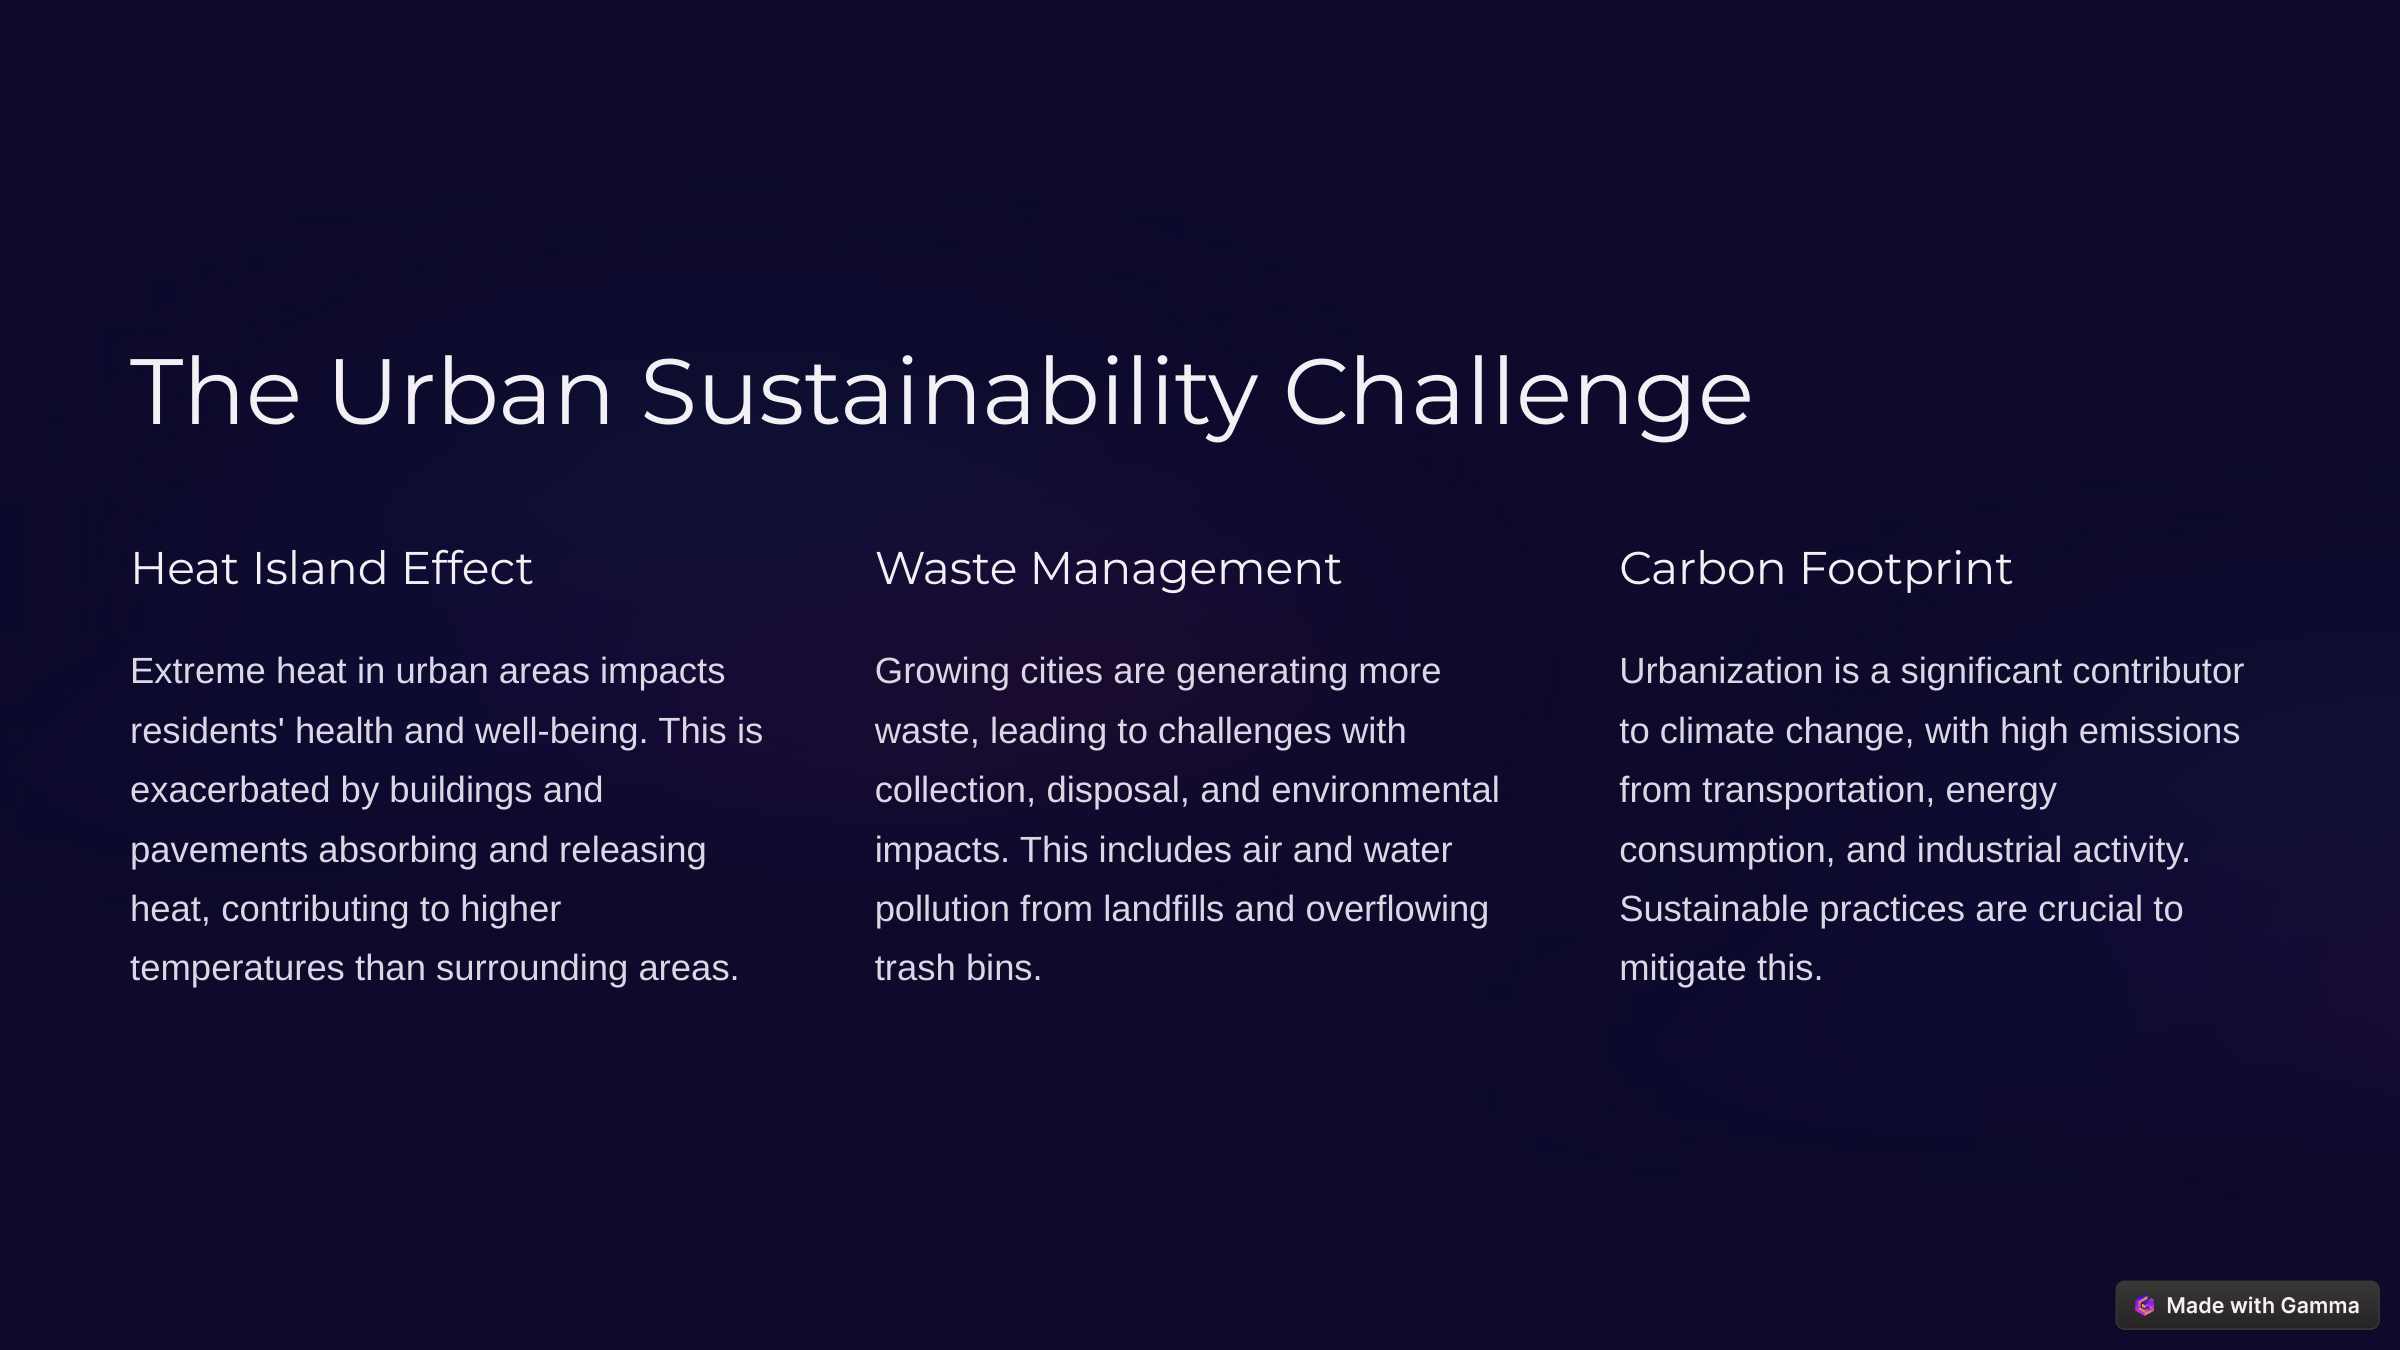

The Urban Sustainability Challenge
Heat Island Effect
Waste Management
Carbon Footprint
Extreme heat in urban areas impacts residents' health and well-being. This is exacerbated by buildings and pavements absorbing and releasing heat, contributing to higher temperatures than surrounding areas.
Growing cities are generating more waste, leading to challenges with collection, disposal, and environmental impacts. This includes air and water pollution from landfills and overflowing trash bins.
Urbanization is a significant contributor to climate change, with high emissions from transportation, energy consumption, and industrial activity. Sustainable practices are crucial to mitigate this.